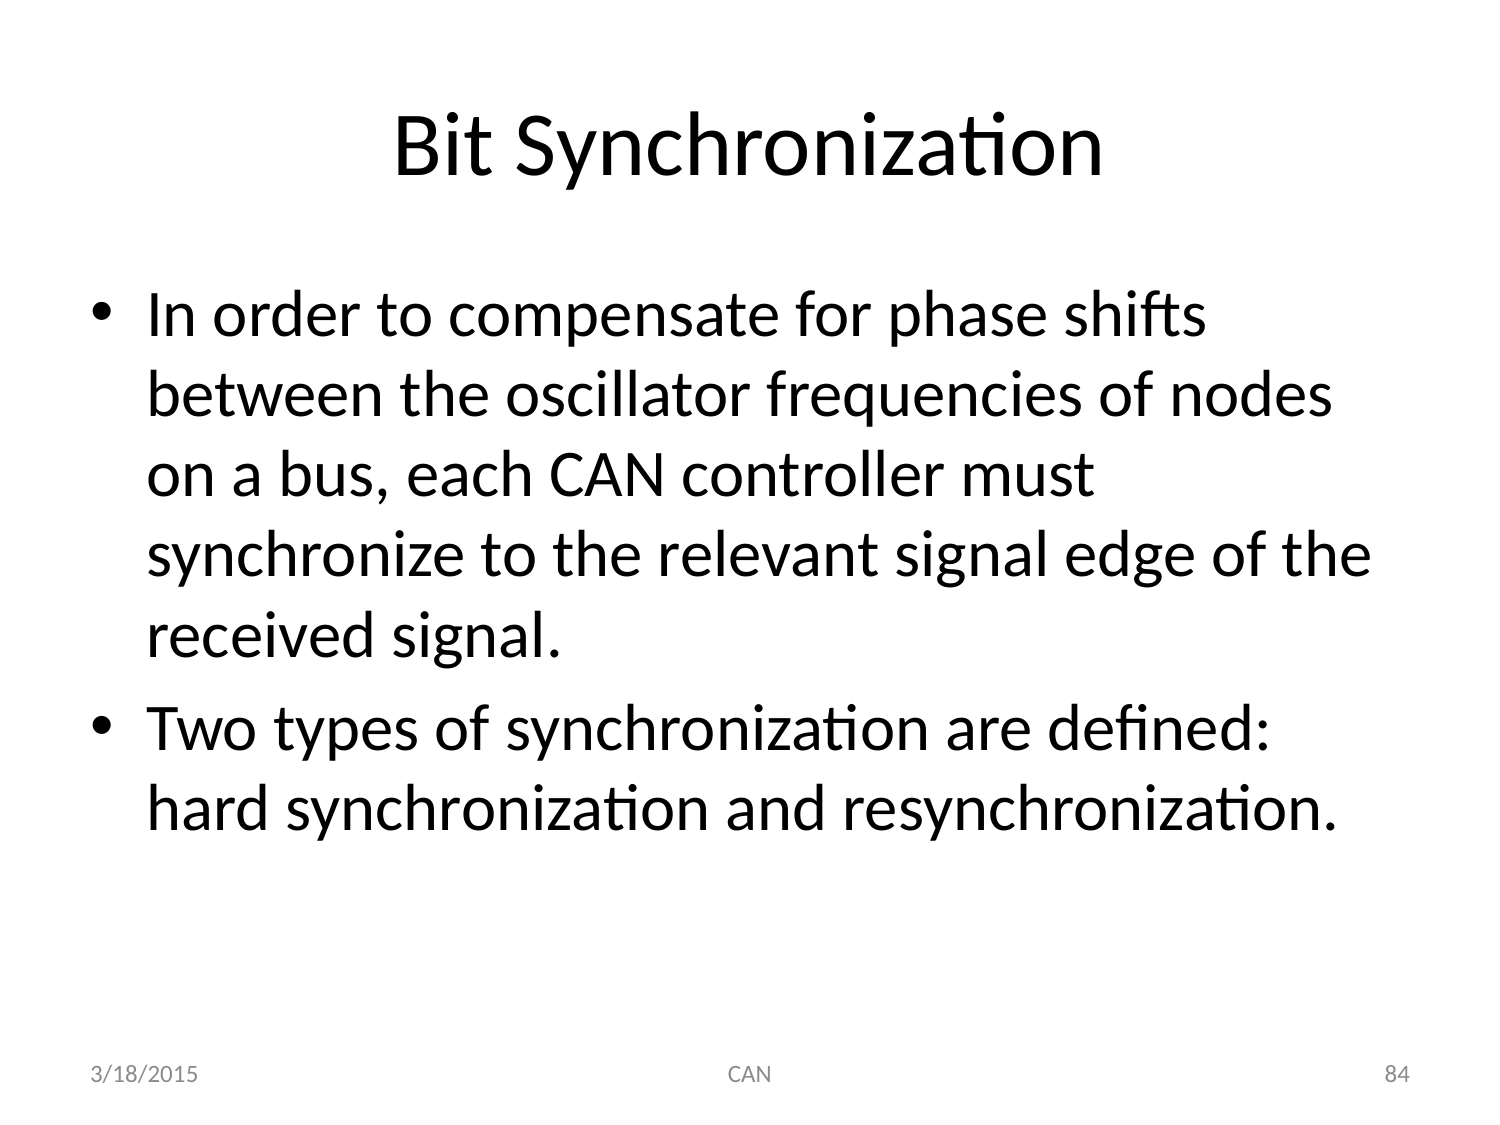

# Bit Synchronization
In order to compensate for phase shifts between the oscillator frequencies of nodes on a bus, each CAN controller must synchronize to the relevant signal edge of the received signal.
Two types of synchronization are defined: hard synchronization and resynchronization.
3/18/2015
CAN
84